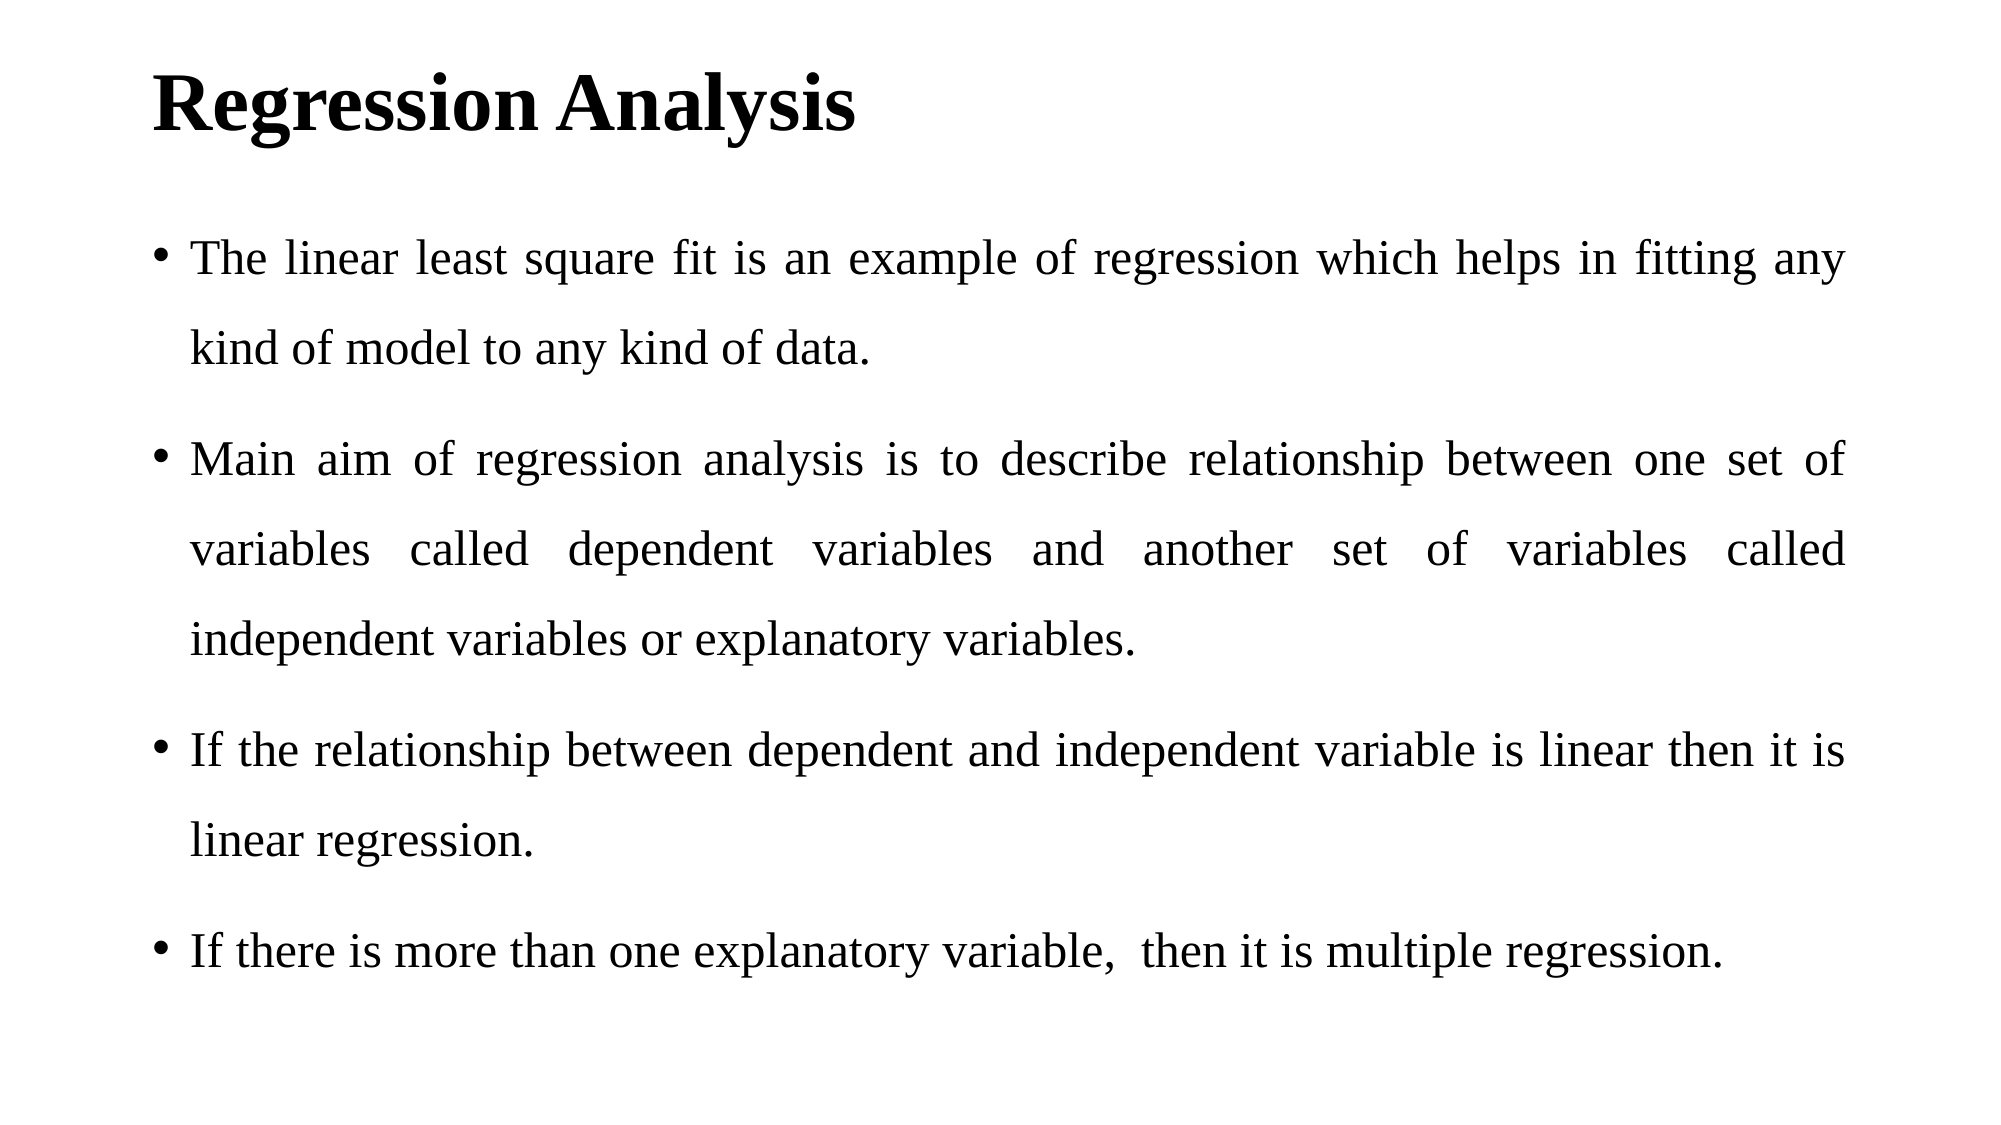

# Regression Analysis
The linear least square fit is an example of regression which helps in fitting any kind of model to any kind of data.
Main aim of regression analysis is to describe relationship between one set of variables called dependent variables and another set of variables called independent variables or explanatory variables.
If the relationship between dependent and independent variable is linear then it is linear regression.
If there is more than one explanatory variable,  then it is multiple regression.